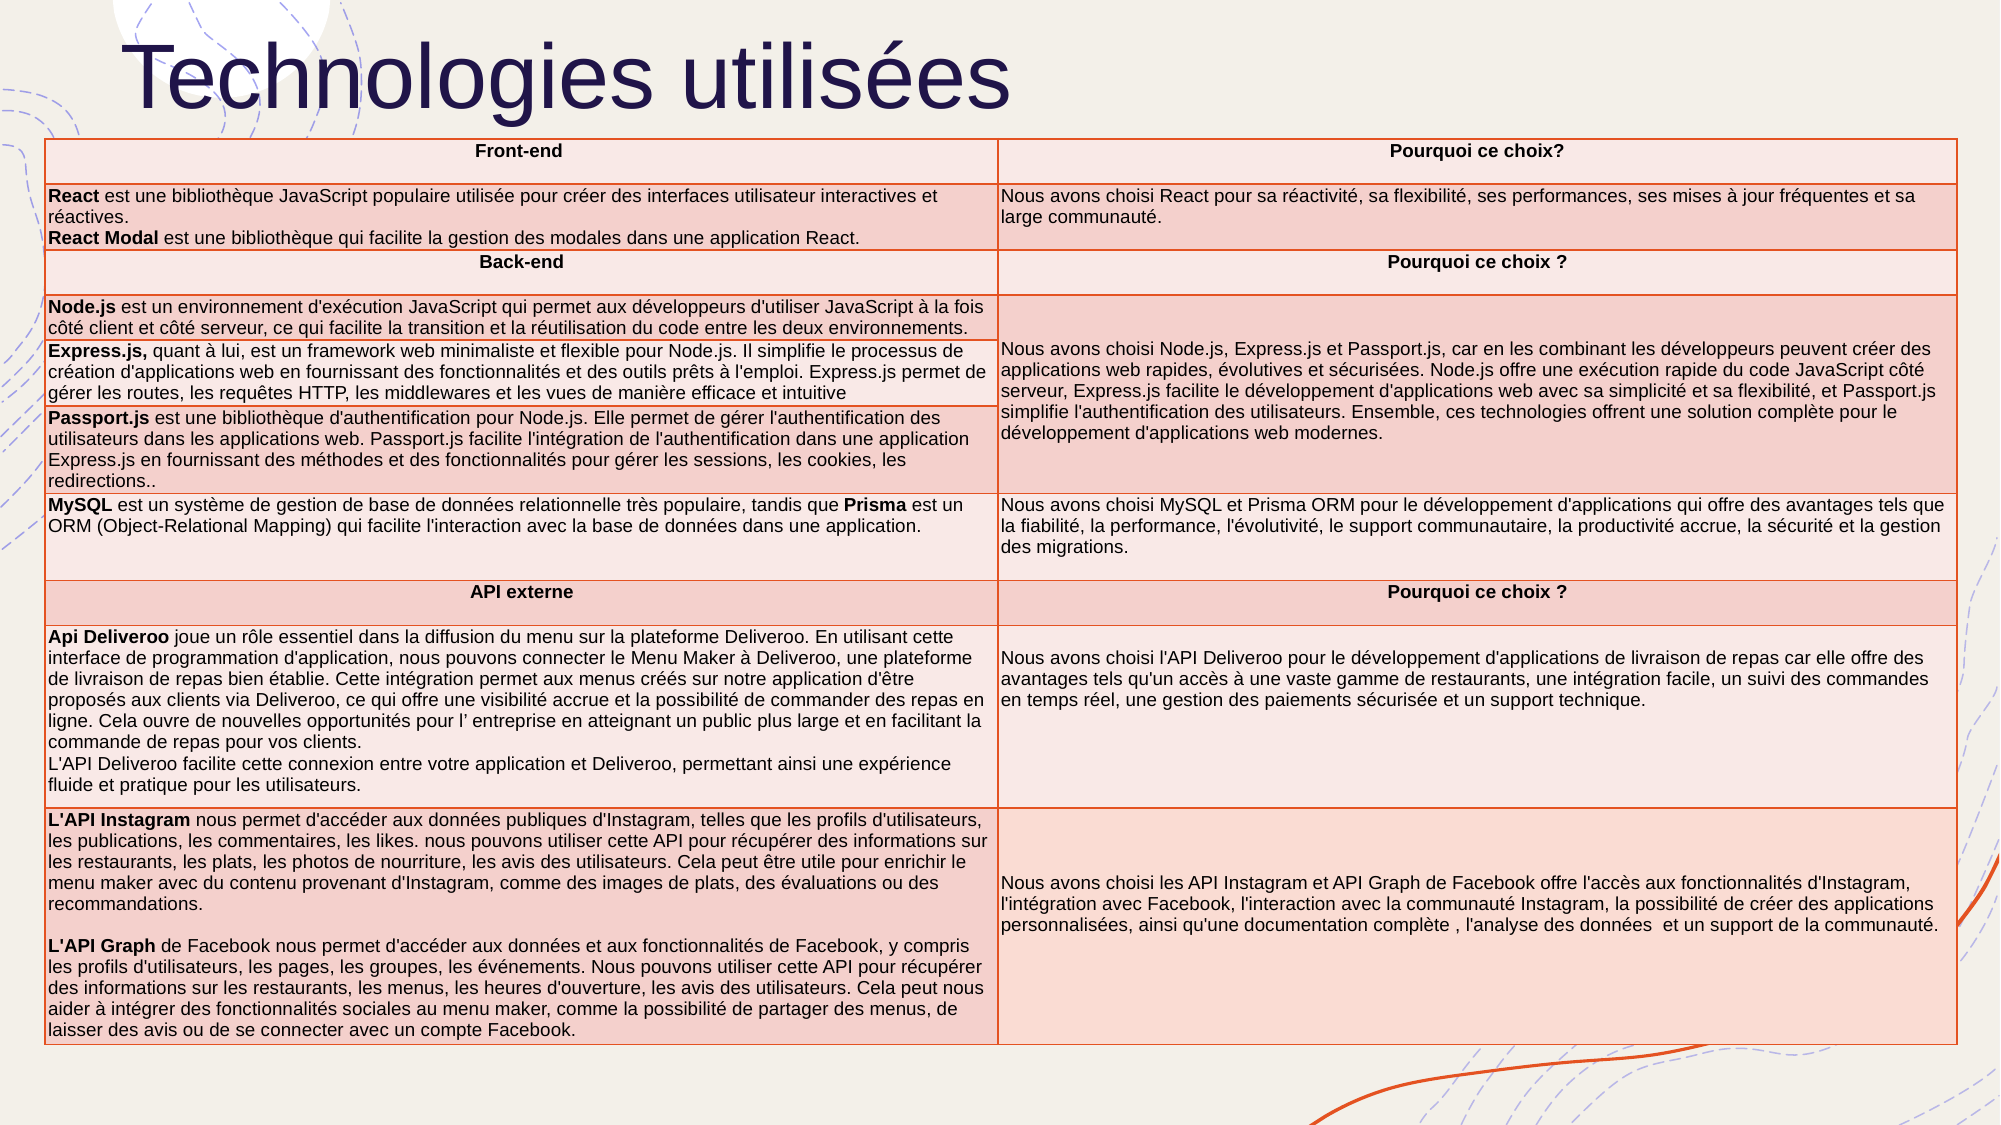

Technologies utilisées
| Front-end | Pourquoi ce choix? |
| --- | --- |
| React est une bibliothèque JavaScript populaire utilisée pour créer des interfaces utilisateur interactives et réactives. React Modal est une bibliothèque qui facilite la gestion des modales dans une application React. | Nous avons choisi React pour sa réactivité, sa flexibilité, ses performances, ses mises à jour fréquentes et sa large communauté. |
| Back-end | Pourquoi ce choix ? |
| Node.js est un environnement d'exécution JavaScript qui permet aux développeurs d'utiliser JavaScript à la fois côté client et côté serveur, ce qui facilite la transition et la réutilisation du code entre les deux environnements. | Nous avons choisi Node.js, Express.js et Passport.js, car en les combinant les développeurs peuvent créer des applications web rapides, évolutives et sécurisées. Node.js offre une exécution rapide du code JavaScript côté serveur, Express.js facilite le développement d'applications web avec sa simplicité et sa flexibilité, et Passport.js simplifie l'authentification des utilisateurs. Ensemble, ces technologies offrent une solution complète pour le développement d'applications web modernes. |
| Express.js, quant à lui, est un framework web minimaliste et flexible pour Node.js. Il simplifie le processus de création d'applications web en fournissant des fonctionnalités et des outils prêts à l'emploi. Express.js permet de gérer les routes, les requêtes HTTP, les middlewares et les vues de manière efficace et intuitive |  |
| Passport.js est une bibliothèque d'authentification pour Node.js. Elle permet de gérer l'authentification des utilisateurs dans les applications web. Passport.js facilite l'intégration de l'authentification dans une application Express.js en fournissant des méthodes et des fonctionnalités pour gérer les sessions, les cookies, les redirections.. |  |
| MySQL est un système de gestion de base de données relationnelle très populaire, tandis que Prisma est un ORM (Object-Relational Mapping) qui facilite l'interaction avec la base de données dans une application. | Nous avons choisi MySQL et Prisma ORM pour le développement d'applications qui offre des avantages tels que la fiabilité, la performance, l'évolutivité, le support communautaire, la productivité accrue, la sécurité et la gestion des migrations. |
| API externe | Pourquoi ce choix ? |
| Api Deliveroo joue un rôle essentiel dans la diffusion du menu sur la plateforme Deliveroo. En utilisant cette interface de programmation d'application, nous pouvons connecter le Menu Maker à Deliveroo, une plateforme de livraison de repas bien établie. Cette intégration permet aux menus créés sur notre application d'être proposés aux clients via Deliveroo, ce qui offre une visibilité accrue et la possibilité de commander des repas en ligne. Cela ouvre de nouvelles opportunités pour l’ entreprise en atteignant un public plus large et en facilitant la commande de repas pour vos clients. L'API Deliveroo facilite cette connexion entre votre application et Deliveroo, permettant ainsi une expérience fluide et pratique pour les utilisateurs. | Nous avons choisi l'API Deliveroo pour le développement d'applications de livraison de repas car elle offre des avantages tels qu'un accès à une vaste gamme de restaurants, une intégration facile, un suivi des commandes en temps réel, une gestion des paiements sécurisée et un support technique. |
| L'API Instagram nous permet d'accéder aux données publiques d'Instagram, telles que les profils d'utilisateurs, les publications, les commentaires, les likes. nous pouvons utiliser cette API pour récupérer des informations sur les restaurants, les plats, les photos de nourriture, les avis des utilisateurs. Cela peut être utile pour enrichir le menu maker avec du contenu provenant d'Instagram, comme des images de plats, des évaluations ou des recommandations. L'API Graph de Facebook nous permet d'accéder aux données et aux fonctionnalités de Facebook, y compris les profils d'utilisateurs, les pages, les groupes, les événements. Nous pouvons utiliser cette API pour récupérer des informations sur les restaurants, les menus, les heures d'ouverture, les avis des utilisateurs. Cela peut nous aider à intégrer des fonctionnalités sociales au menu maker, comme la possibilité de partager des menus, de laisser des avis ou de se connecter avec un compte Facebook. | Nous avons choisi les API Instagram et API Graph de Facebook offre l'accès aux fonctionnalités d'Instagram, l'intégration avec Facebook, l'interaction avec la communauté Instagram, la possibilité de créer des applications personnalisées, ainsi qu'une documentation complète , l'analyse des données et un support de la communauté. |